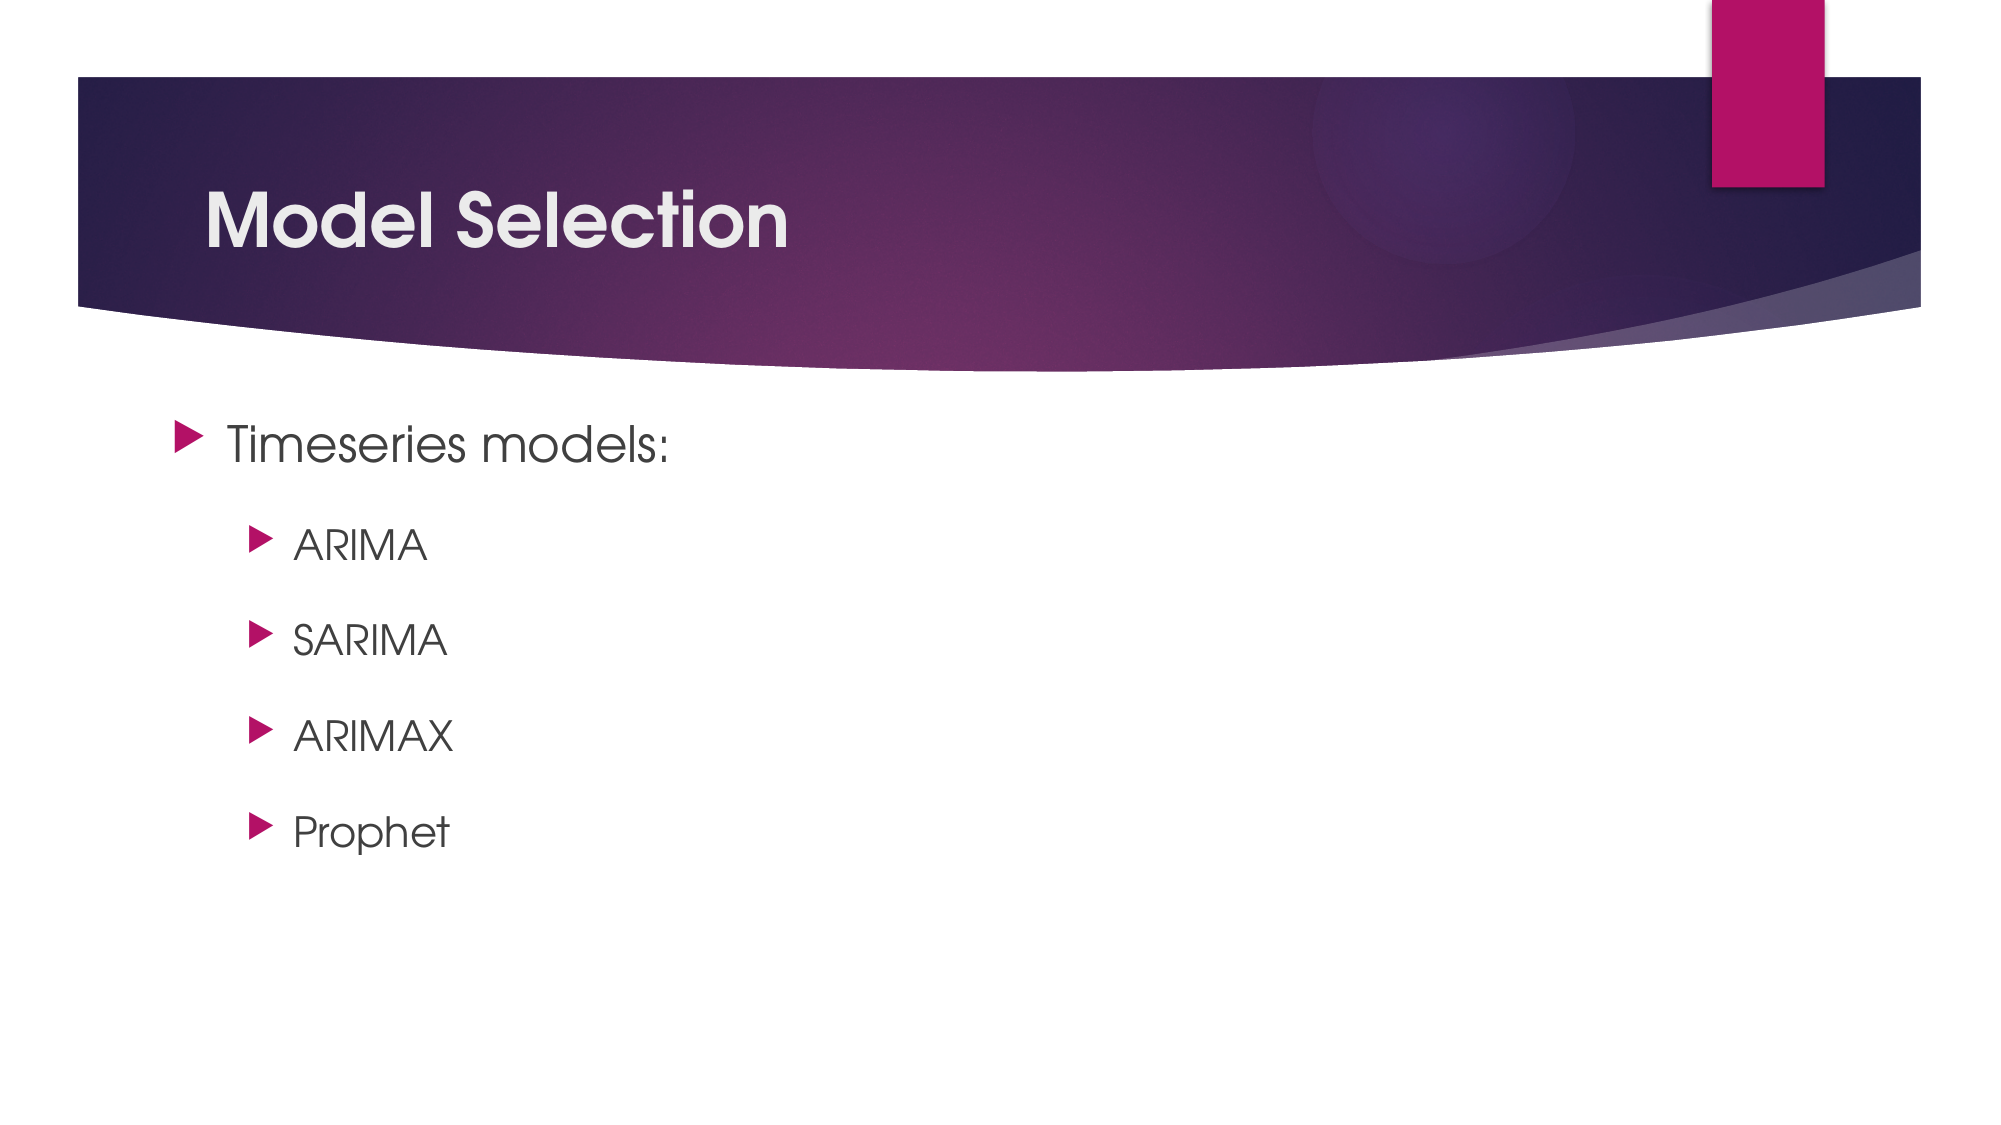

# Model Selection
Timeseries models:
ARIMA
SARIMA
ARIMAX
Prophet